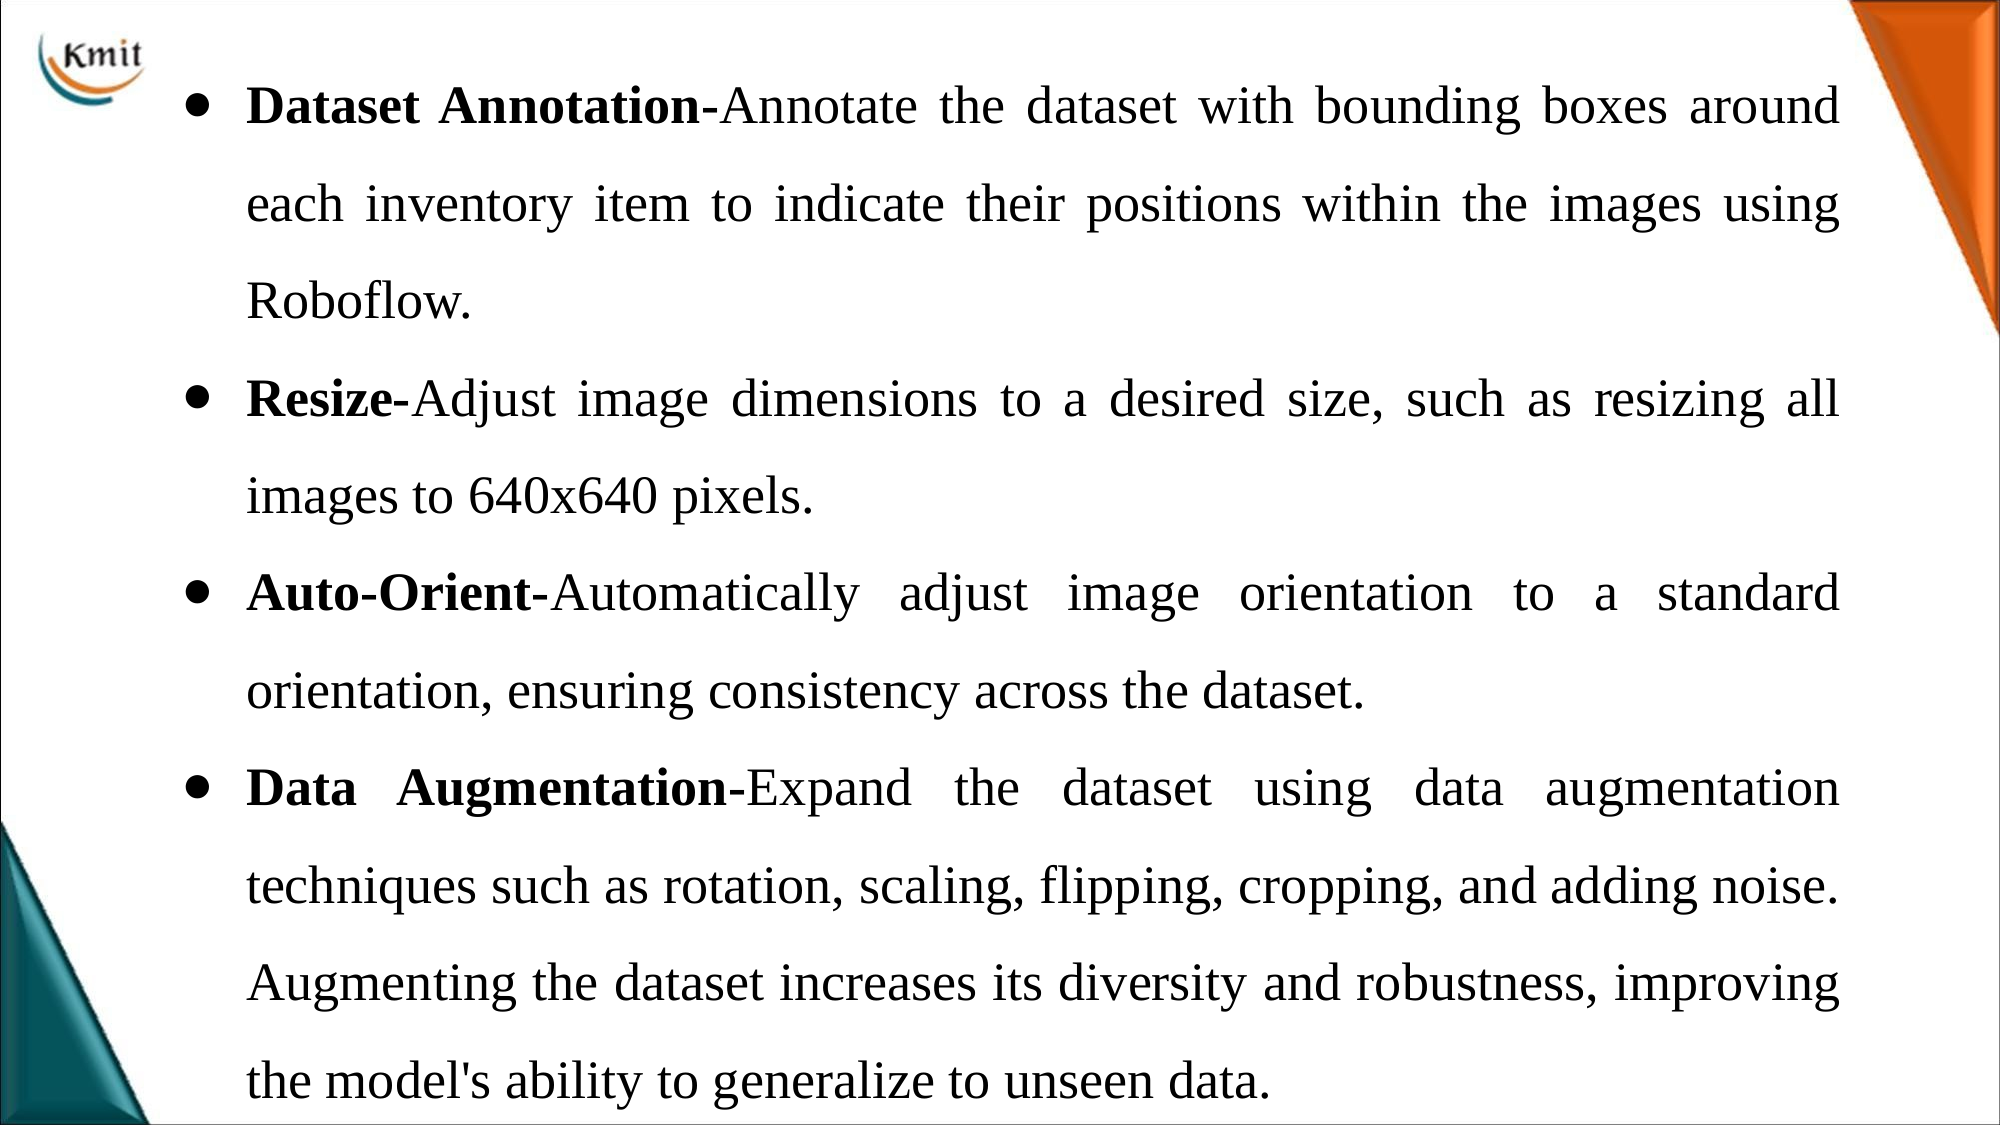

Dataset Annotation-Annotate the dataset with bounding boxes around each inventory item to indicate their positions within the images using Roboflow.
Resize-Adjust image dimensions to a desired size, such as resizing all images to 640x640 pixels.
Auto-Orient-Automatically adjust image orientation to a standard orientation, ensuring consistency across the dataset.
Data Augmentation-Expand the dataset using data augmentation techniques such as rotation, scaling, flipping, cropping, and adding noise. Augmenting the dataset increases its diversity and robustness, improving the model's ability to generalize to unseen data.